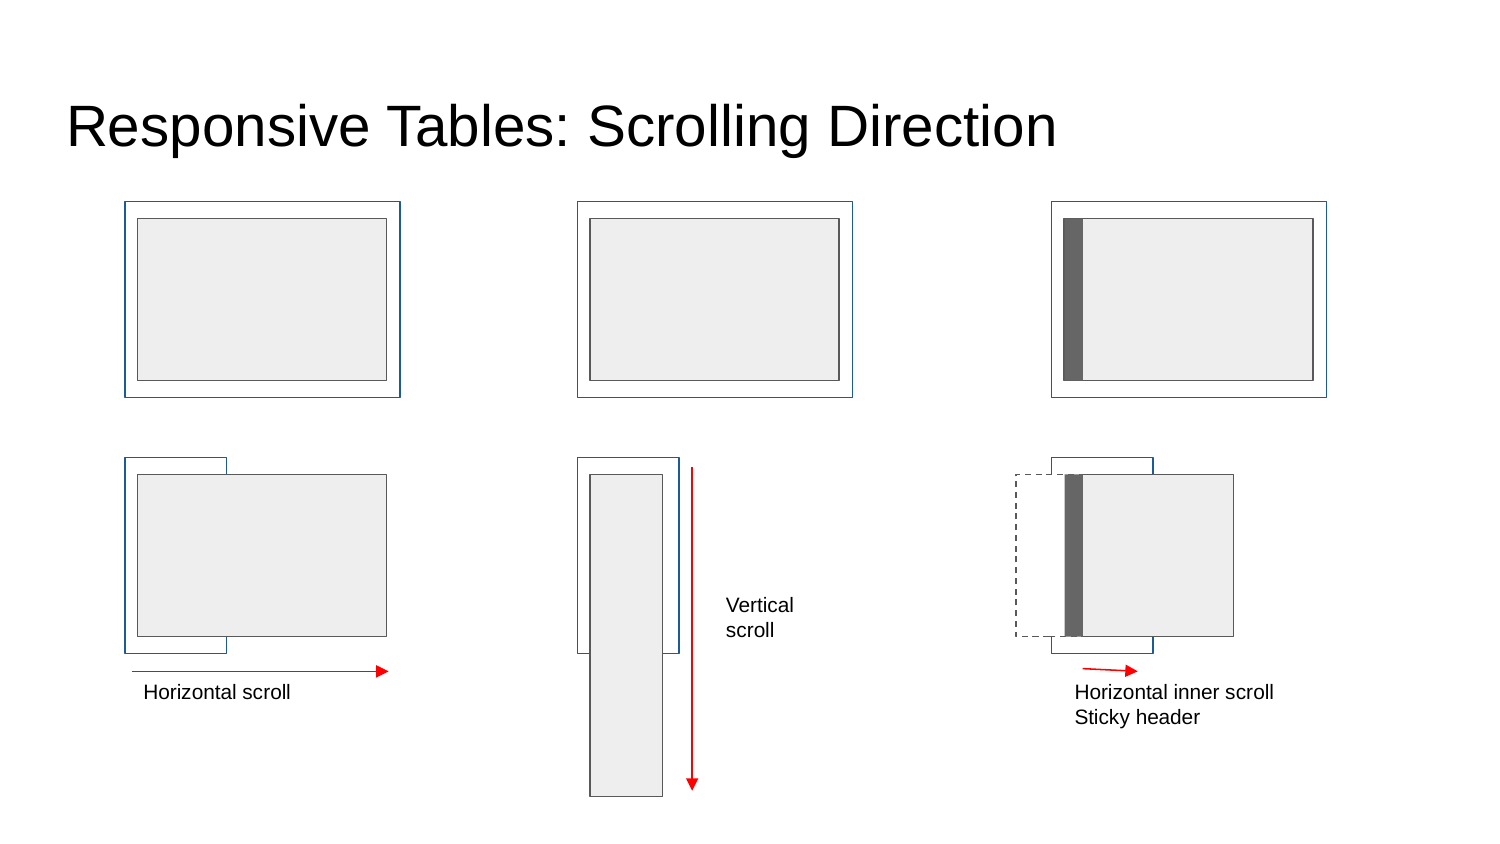

# Responsive Tables: Scrolling Direction

Vertical
scroll
Horizontal inner scroll
Sticky header
Horizontal scroll